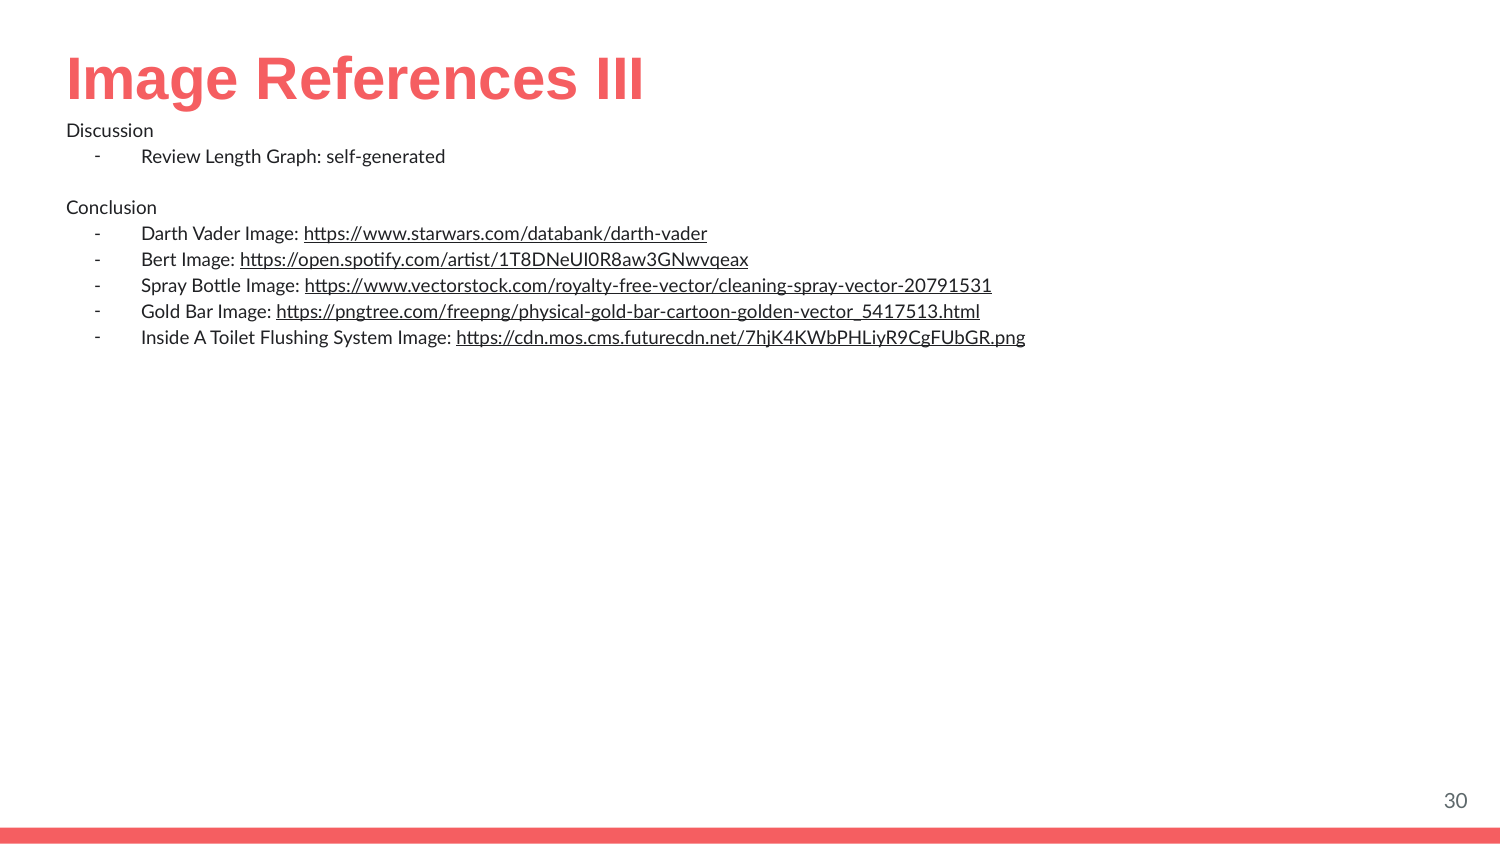

# Image References III
Discussion
Review Length Graph: self-generated

Conclusion
Darth Vader Image: https://www.starwars.com/databank/darth-vader
Bert Image: https://open.spotify.com/artist/1T8DNeUI0R8aw3GNwvqeax
Spray Bottle Image: https://www.vectorstock.com/royalty-free-vector/cleaning-spray-vector-20791531
Gold Bar Image: https://pngtree.com/freepng/physical-gold-bar-cartoon-golden-vector_5417513.html
Inside A Toilet Flushing System Image: https://cdn.mos.cms.futurecdn.net/7hjK4KWbPHLiyR9CgFUbGR.png
30